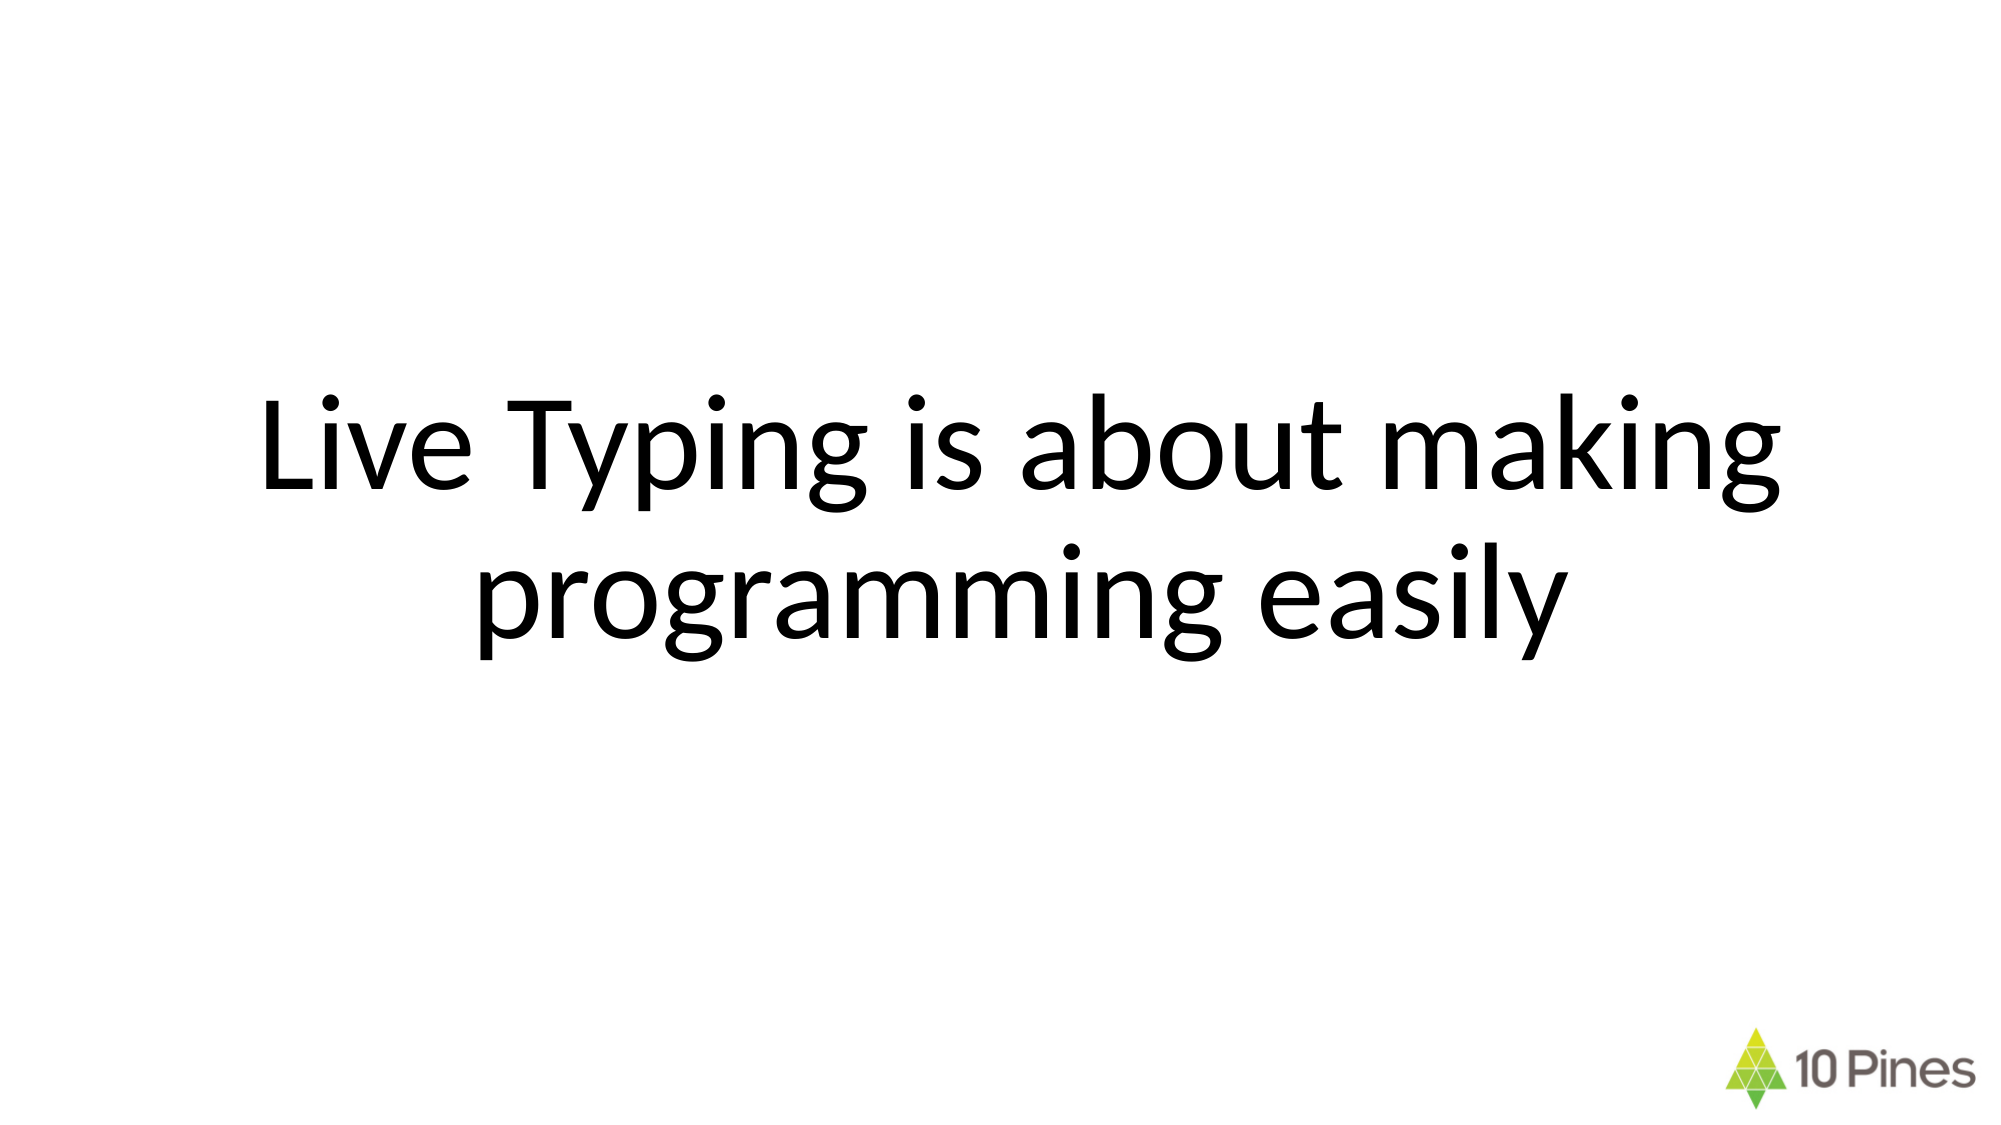

# Live Typing is about making programming easily